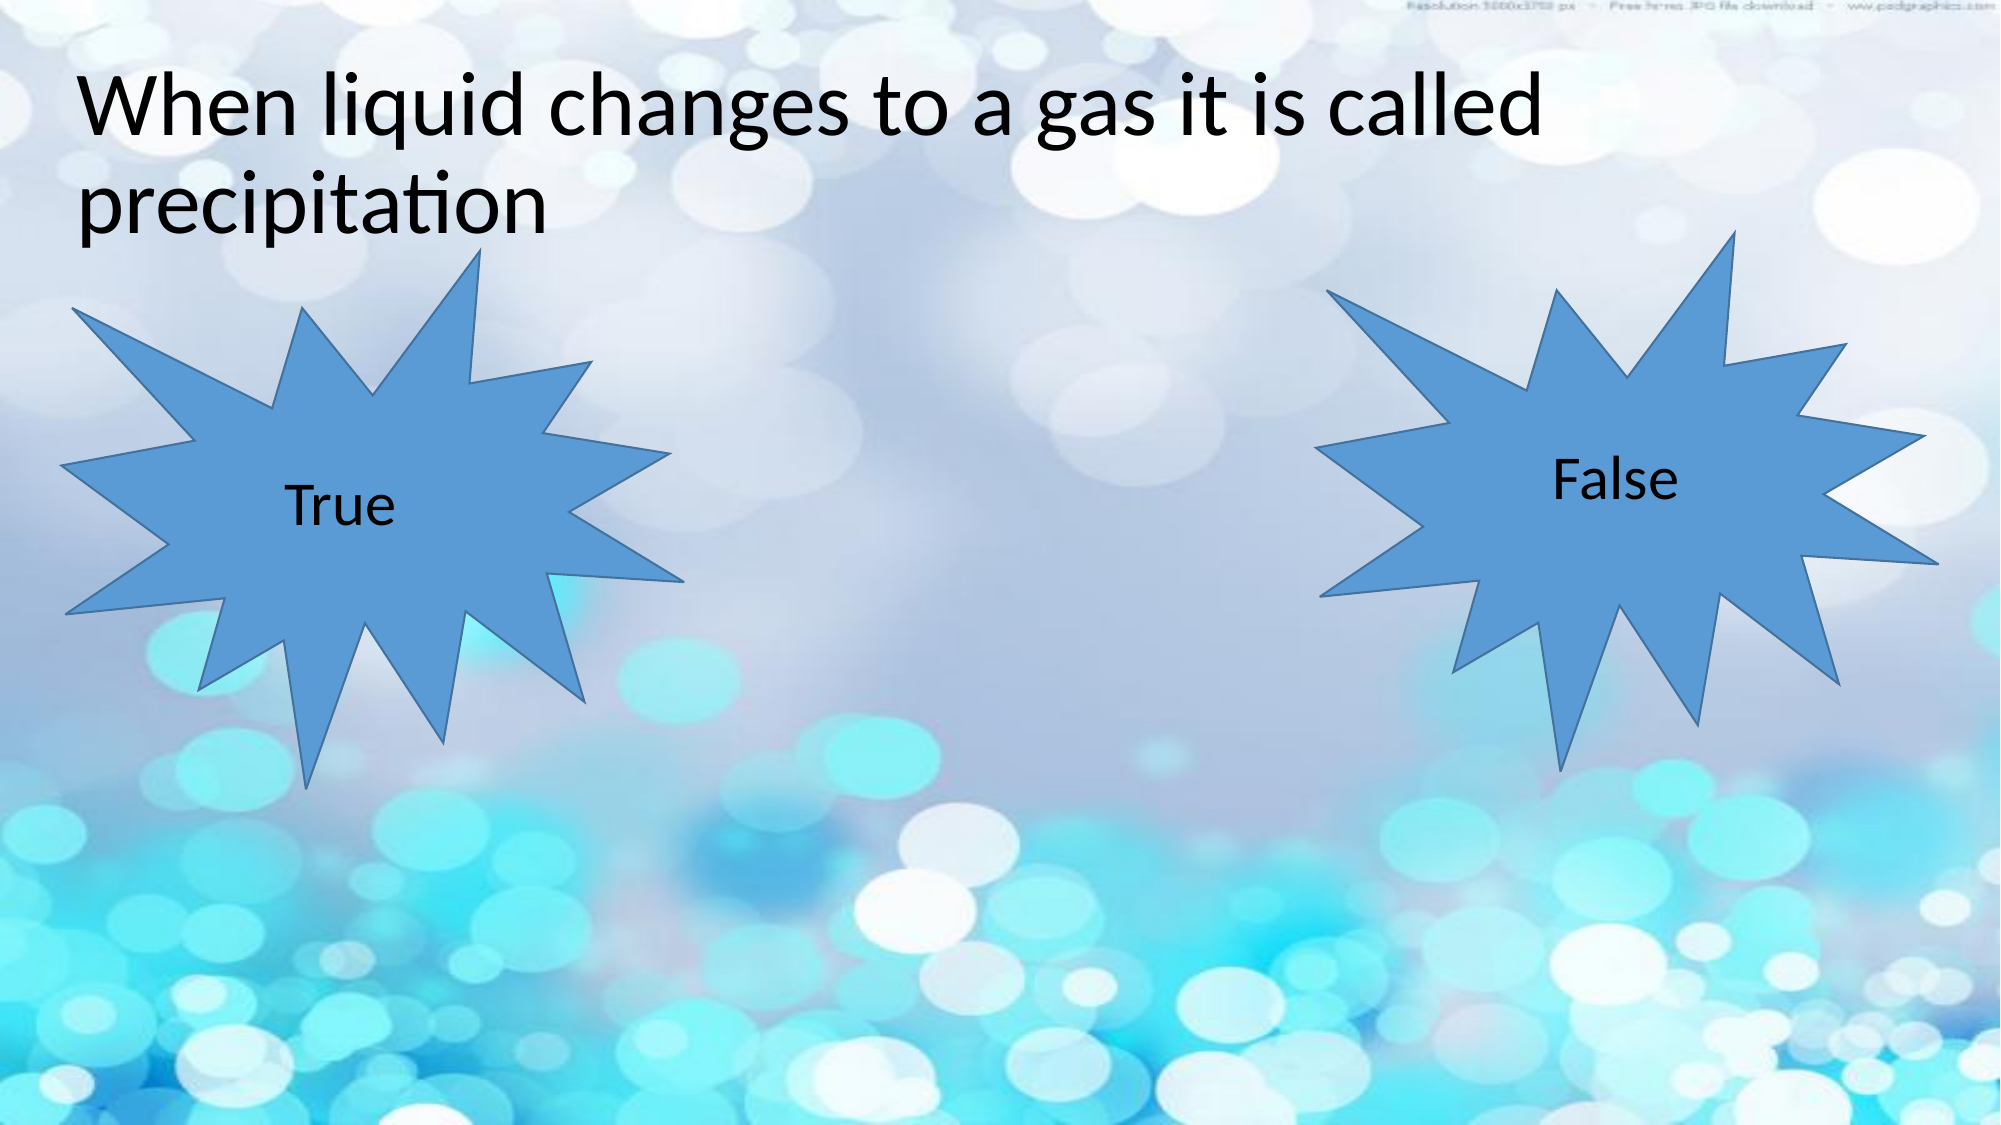

# When liquid changes to a gas it is called precipitation

False
True